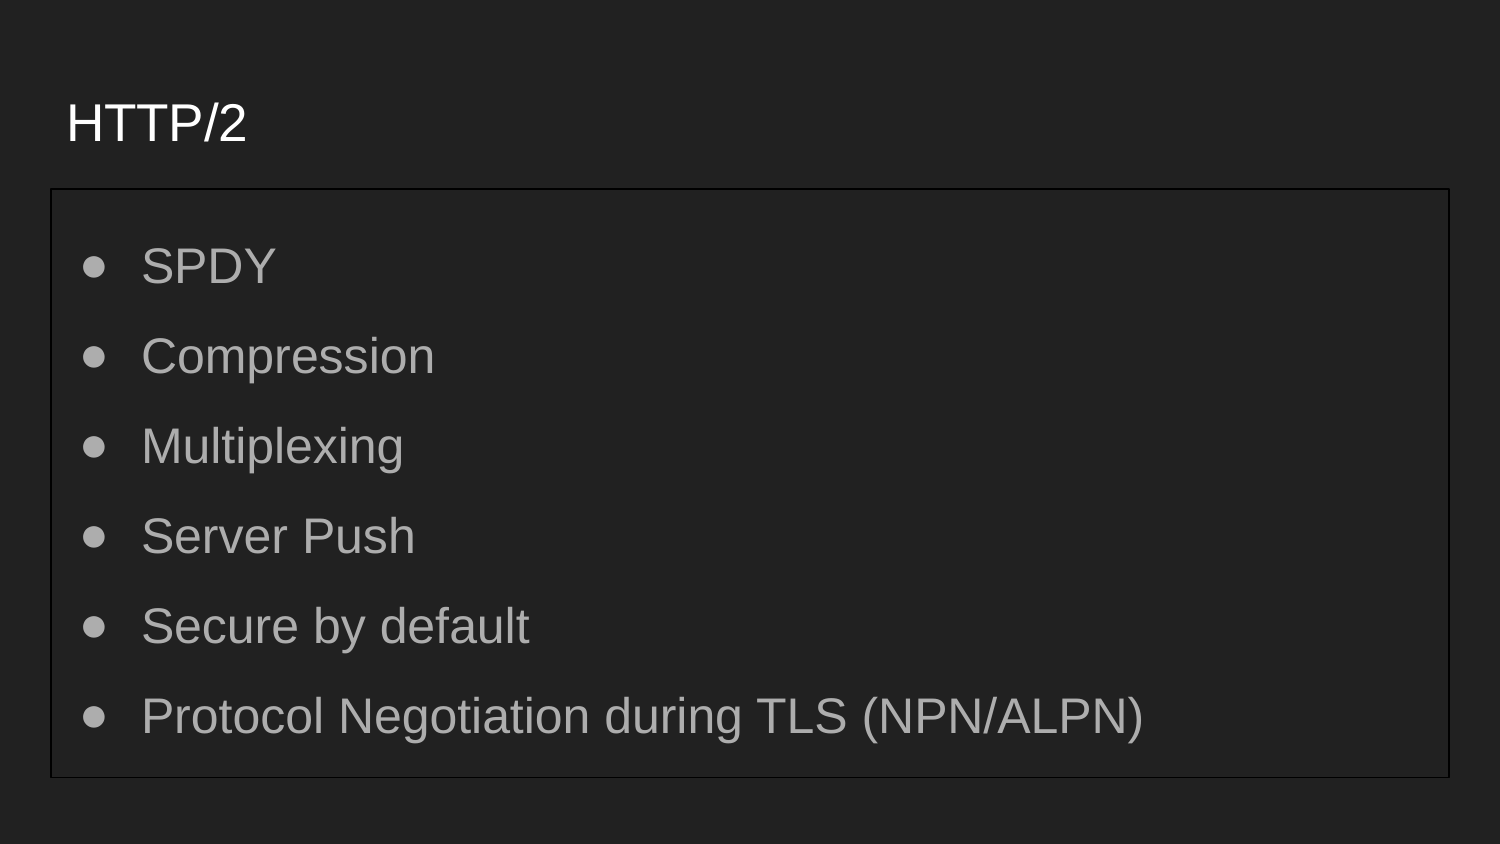

# HTTP/2
SPDY
Compression
Multiplexing
Server Push
Secure by default
Protocol Negotiation during TLS (NPN/ALPN)